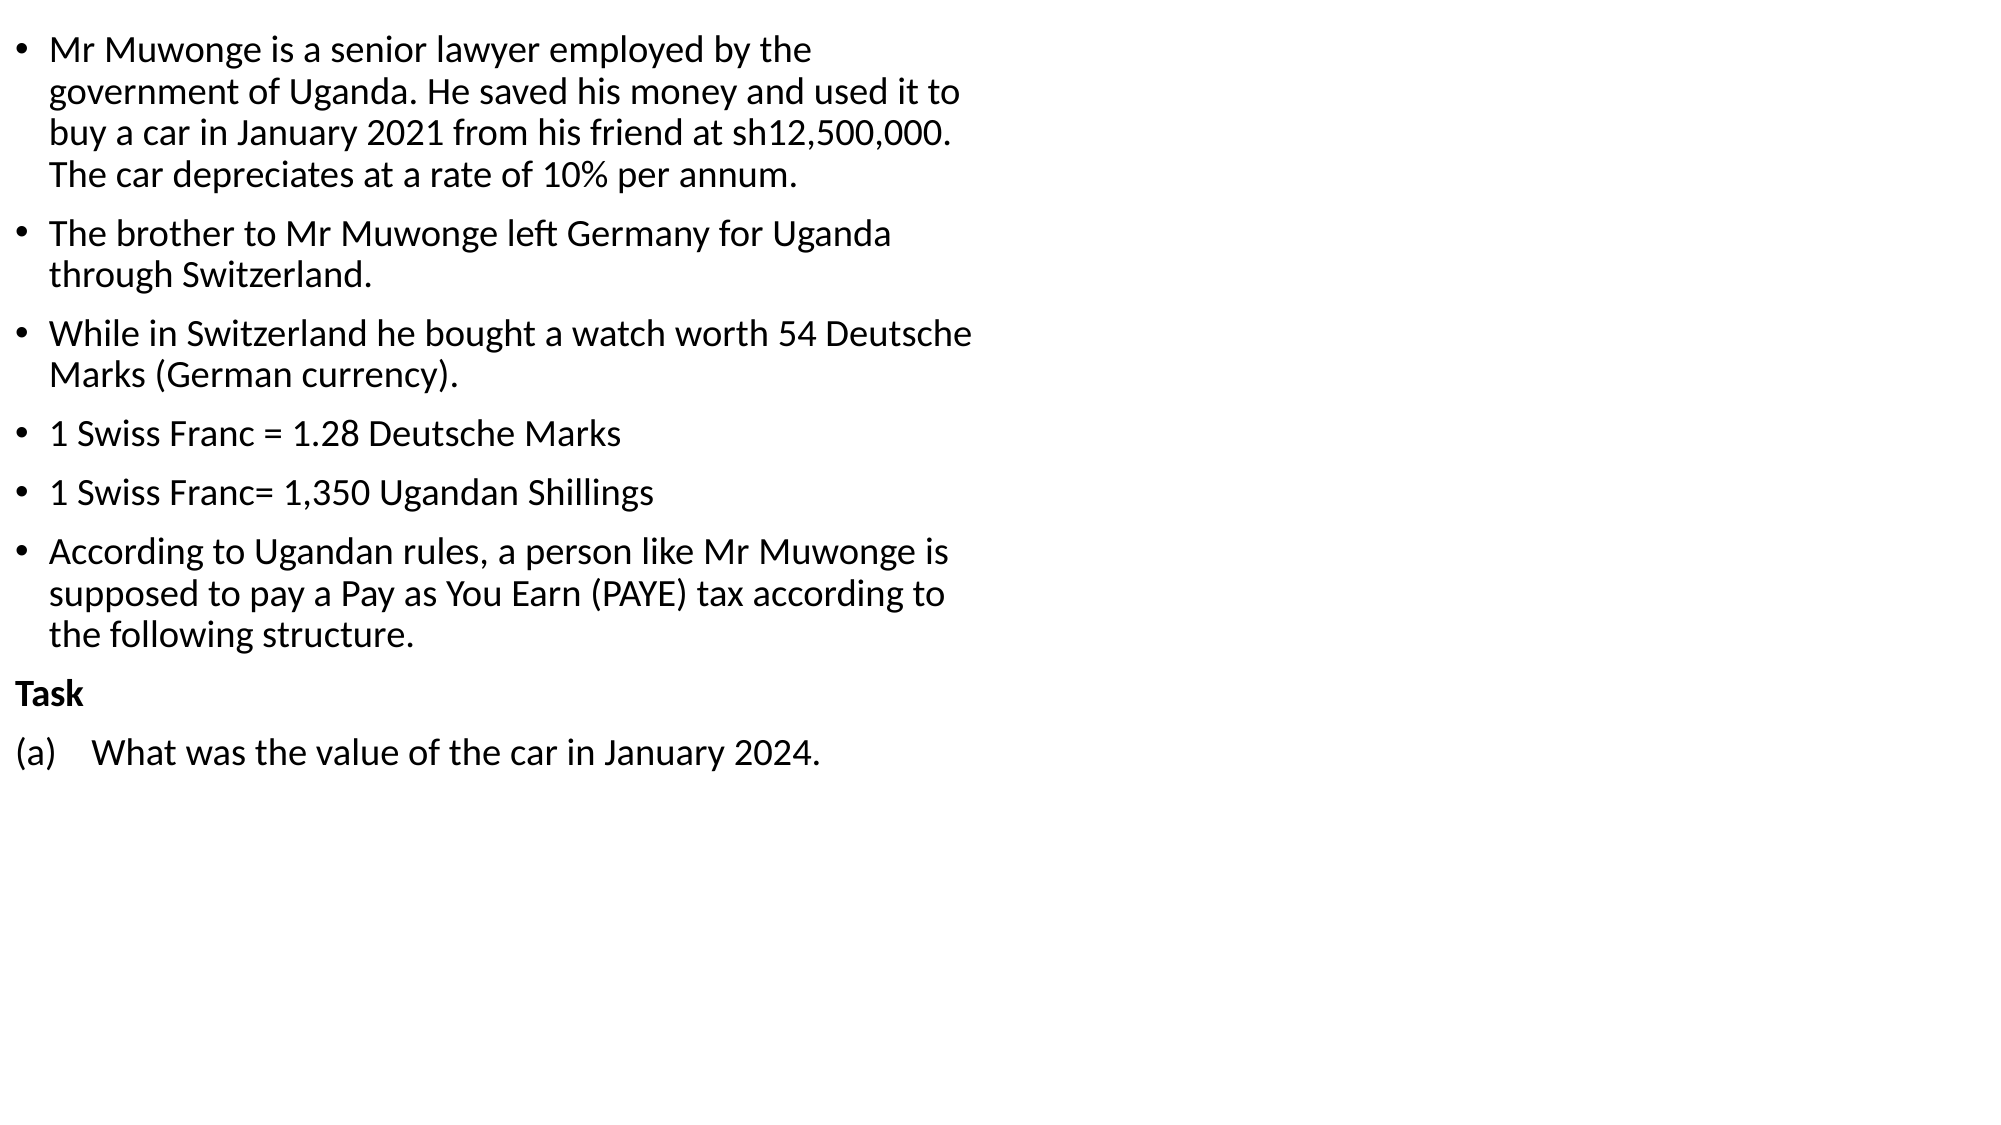

Mr Muwonge is a senior lawyer employed by the government of Uganda. He saved his money and used it to buy a car in January 2021 from his friend at sh12,500,000. The car depreciates at a rate of 10% per annum.
The brother to Mr Muwonge left Germany for Uganda through Switzerland.
While in Switzerland he bought a watch worth 54 Deutsche Marks (German currency).
1 Swiss Franc = 1.28 Deutsche Marks
1 Swiss Franc= 1,350 Ugandan Shillings
According to Ugandan rules, a person like Mr Muwonge is supposed to pay a Pay as You Earn (PAYE) tax according to the following structure.
Task
What was the value of the car in January 2024.